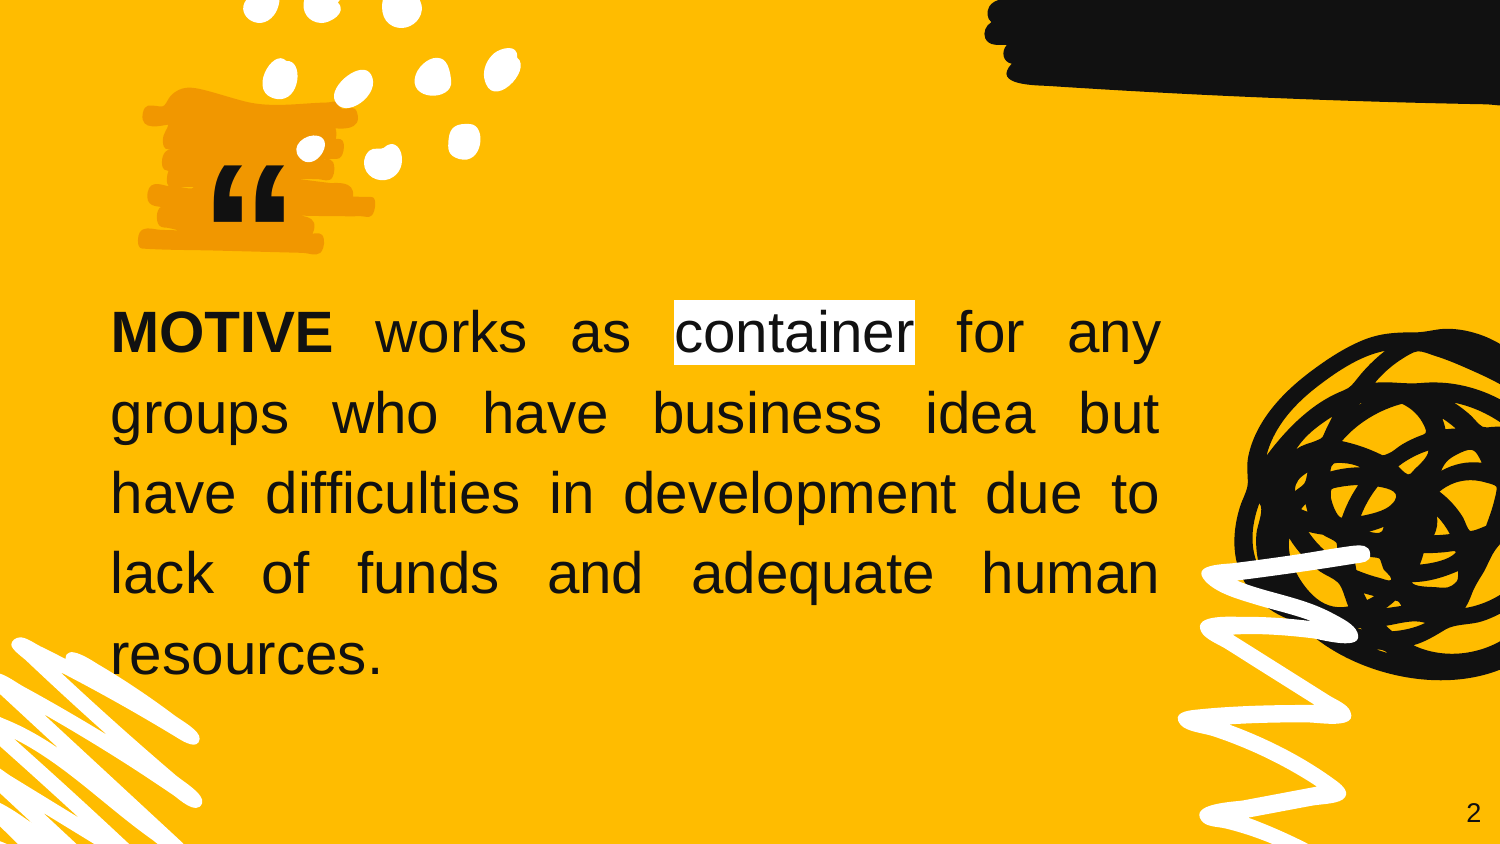

MOTIVE works as container for any groups who have business idea but have difficulties in development due to lack of funds and adequate human resources.
2